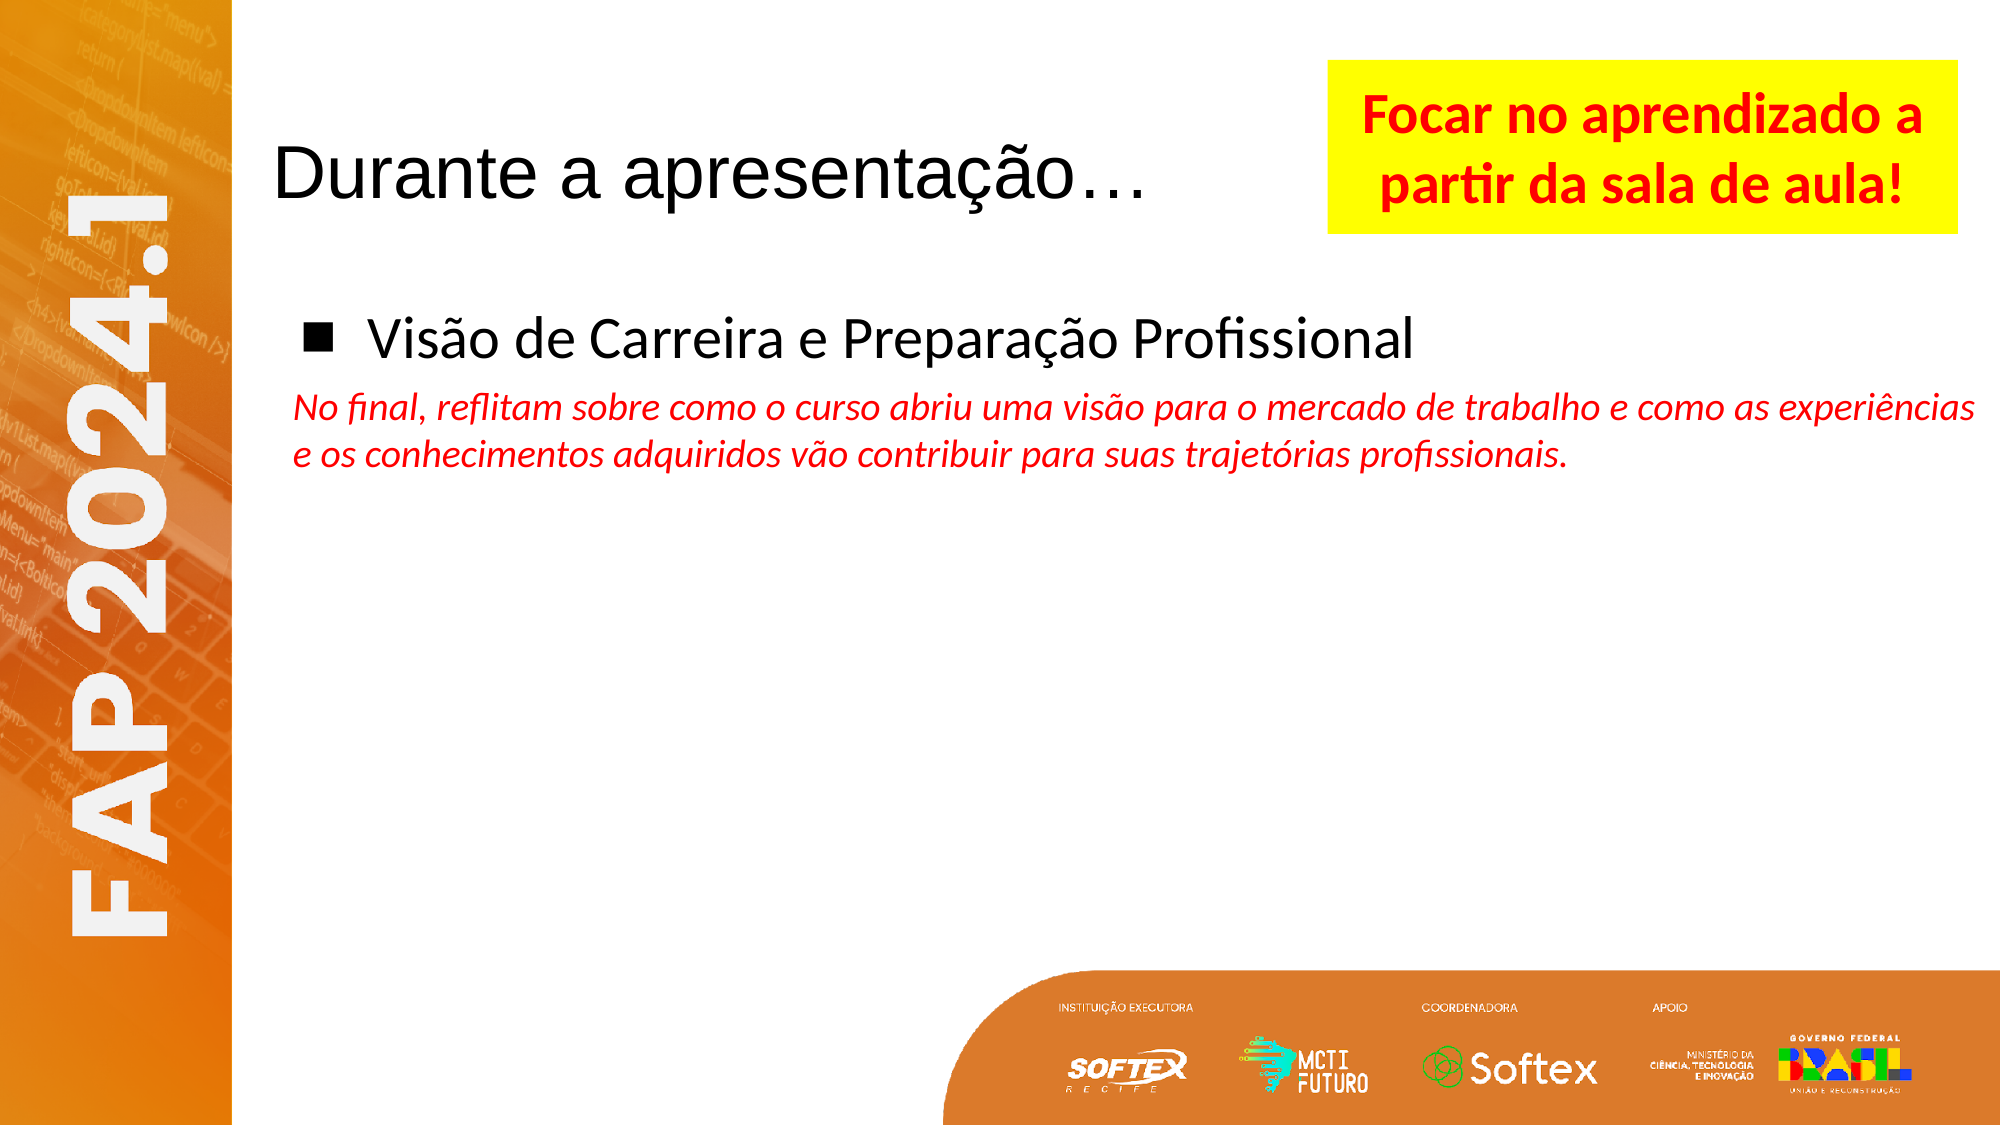

# Durante a apresentação…
Focar no aprendizado a partir da sala de aula!

Visão de Carreira e Preparação Profissional
No final, reflitam sobre como o curso abriu uma visão para o mercado de trabalho e como as experiências e os conhecimentos adquiridos vão contribuir para suas trajetórias profissionais.